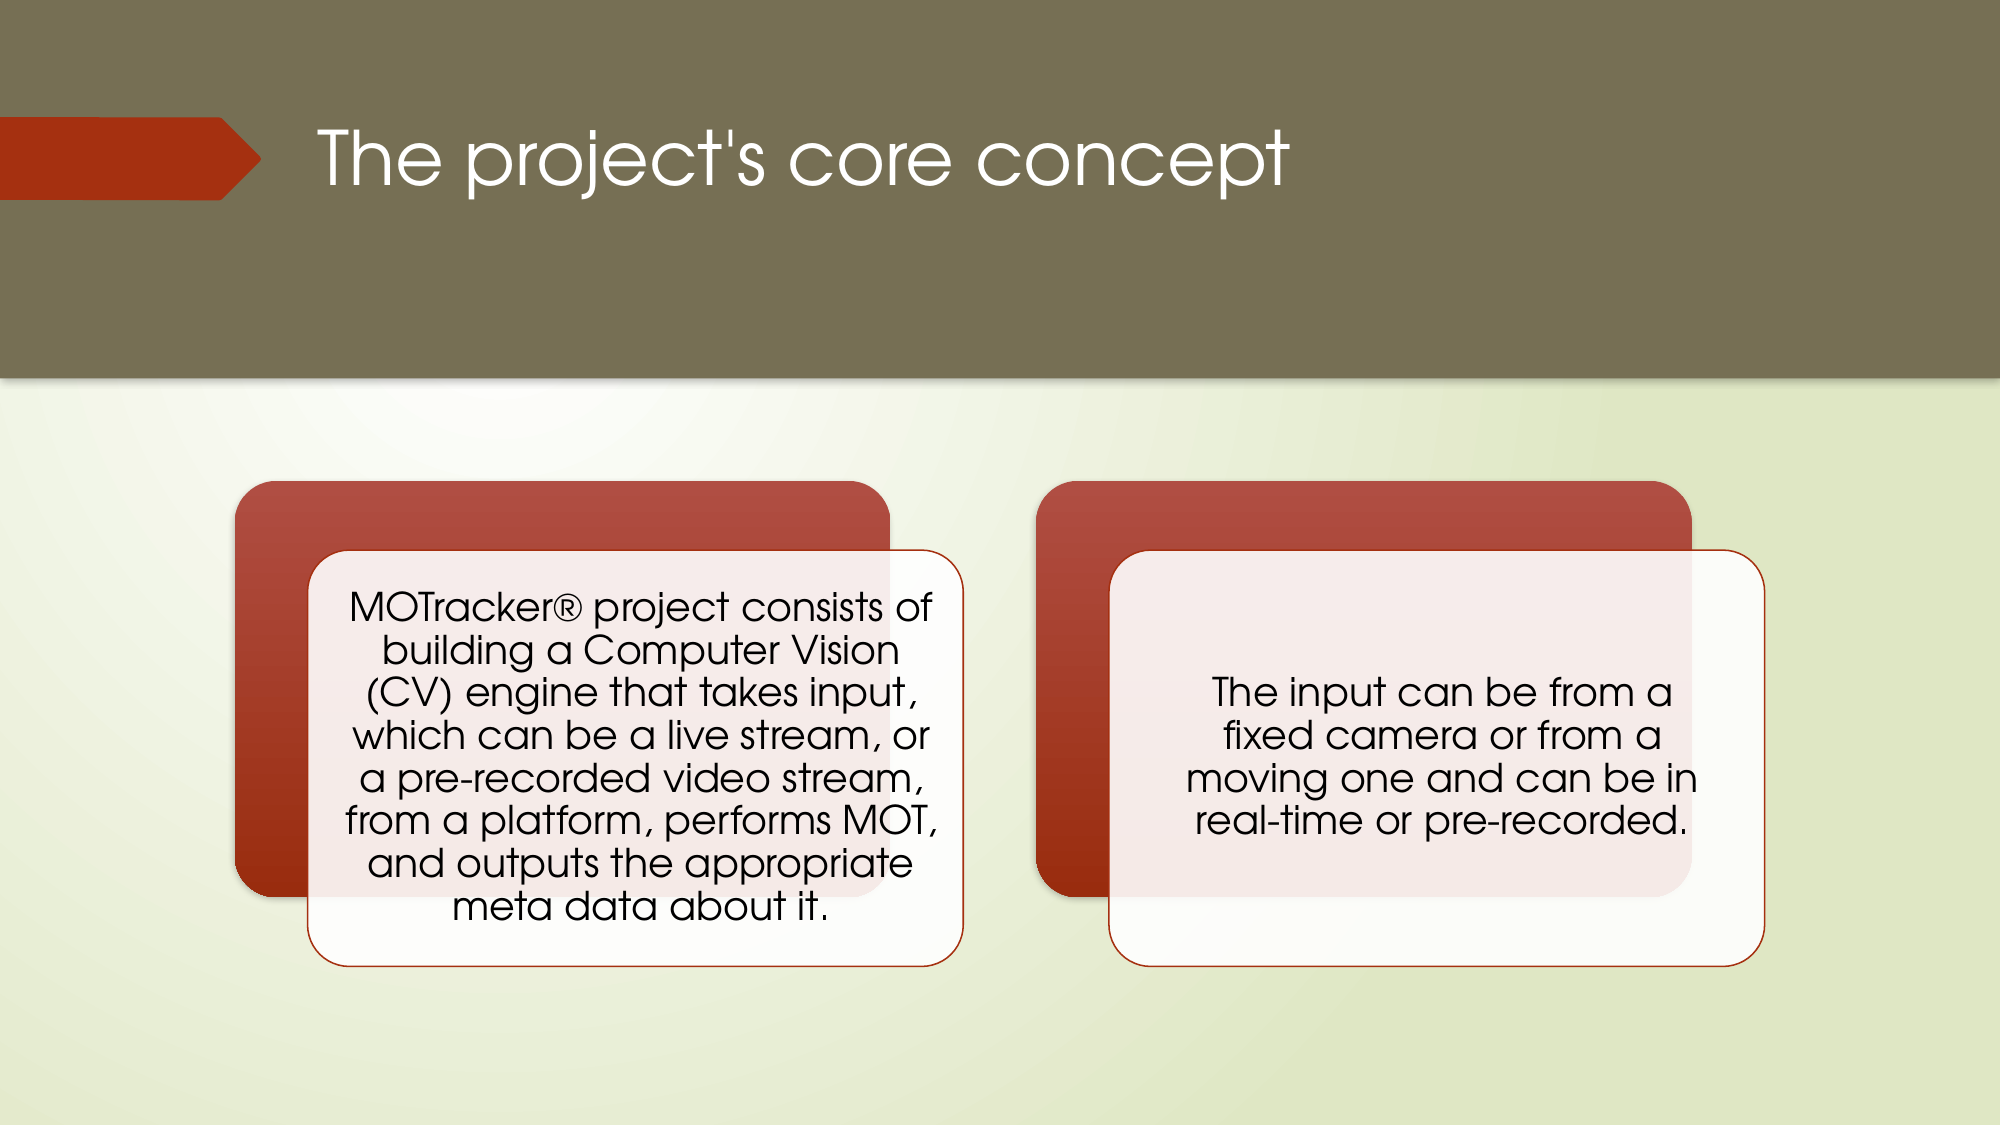

# The project's core concept

MOTracker®️ project consists of building a Computer Vision (CV) engine that takes input, which can be a live stream, or a pre-recorded video stream, from a platform, performs MOT, and outputs the appropriate meta data about it.
The input can be from a fixed camera or from a moving one and can be in real-time or pre-recorded.